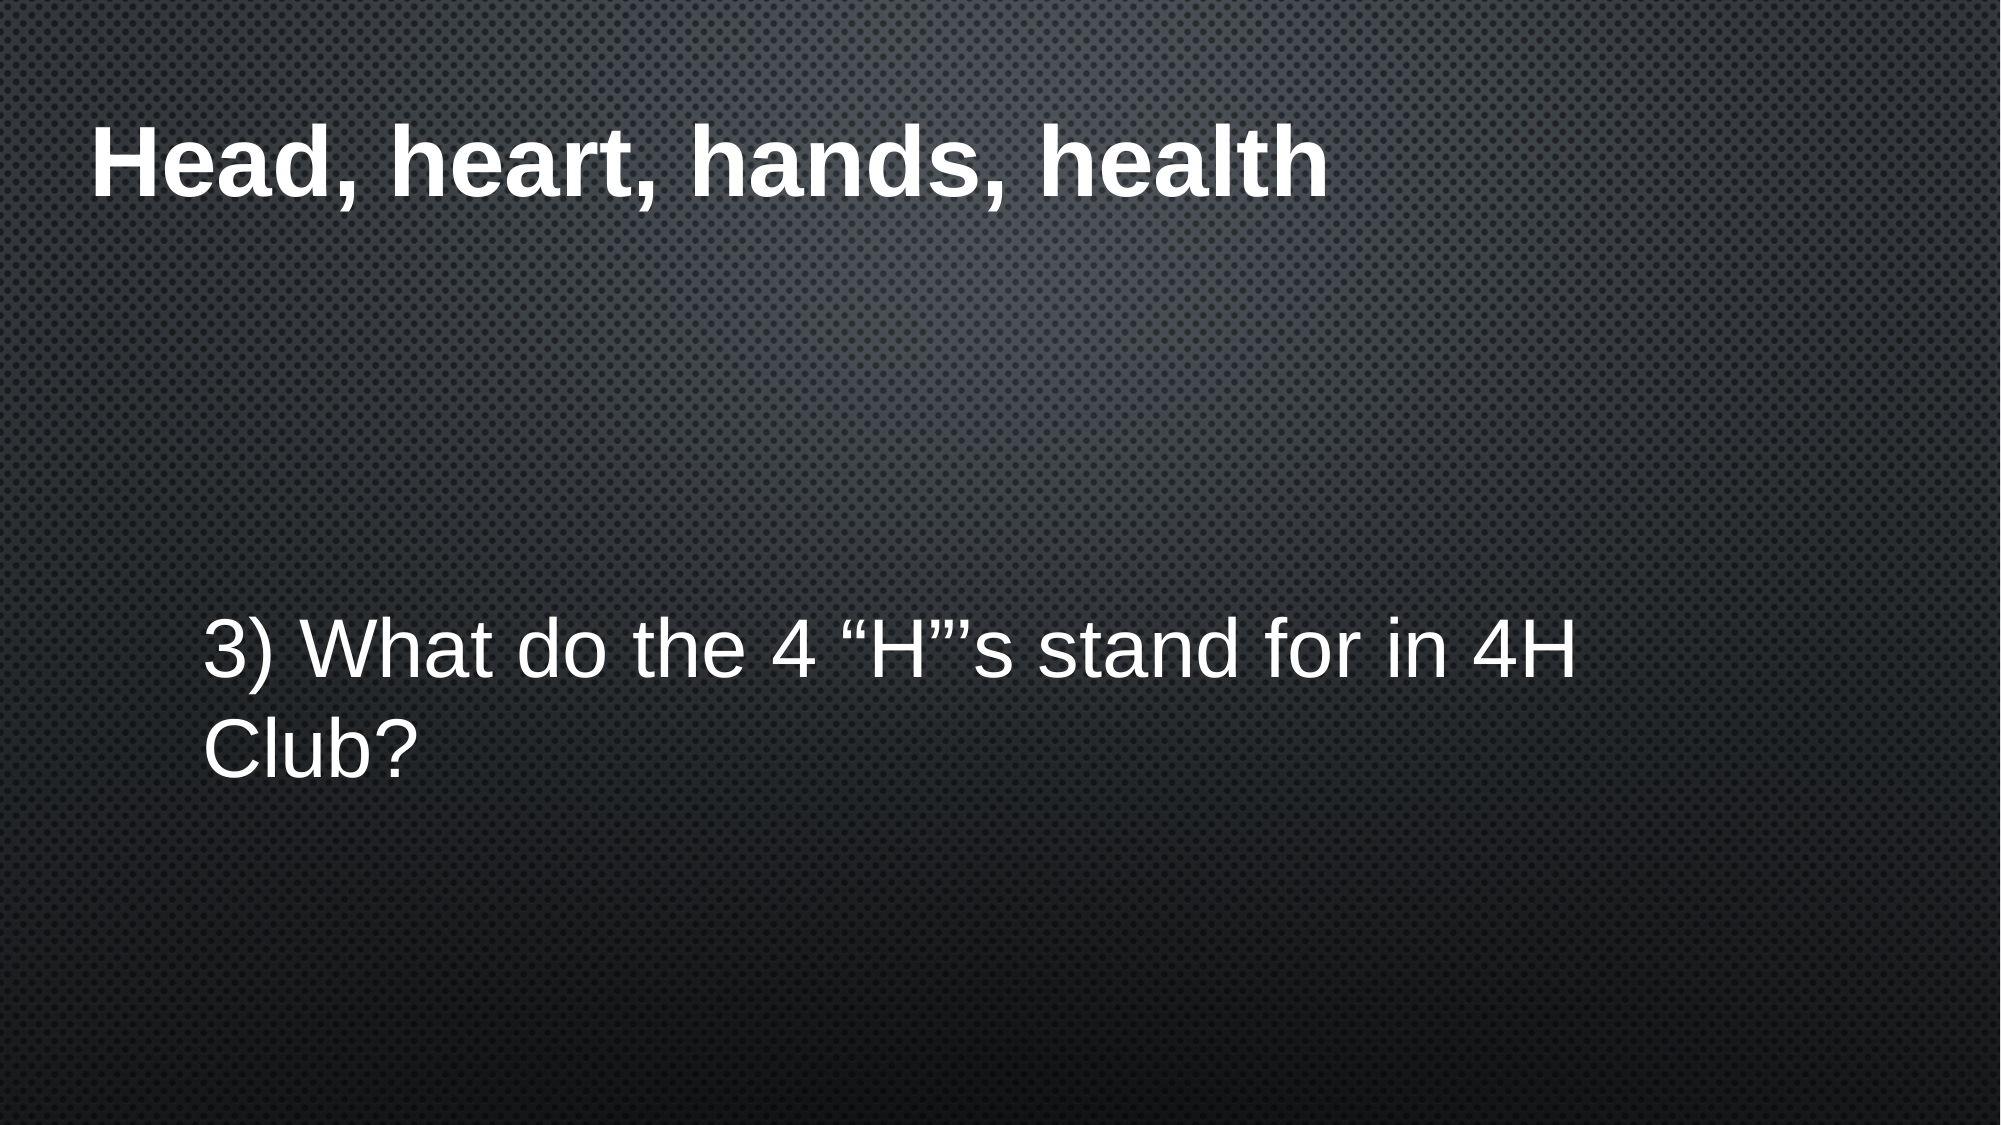

# Head, heart, hands, health
3) What do the 4 “H”’s stand for in 4H Club?